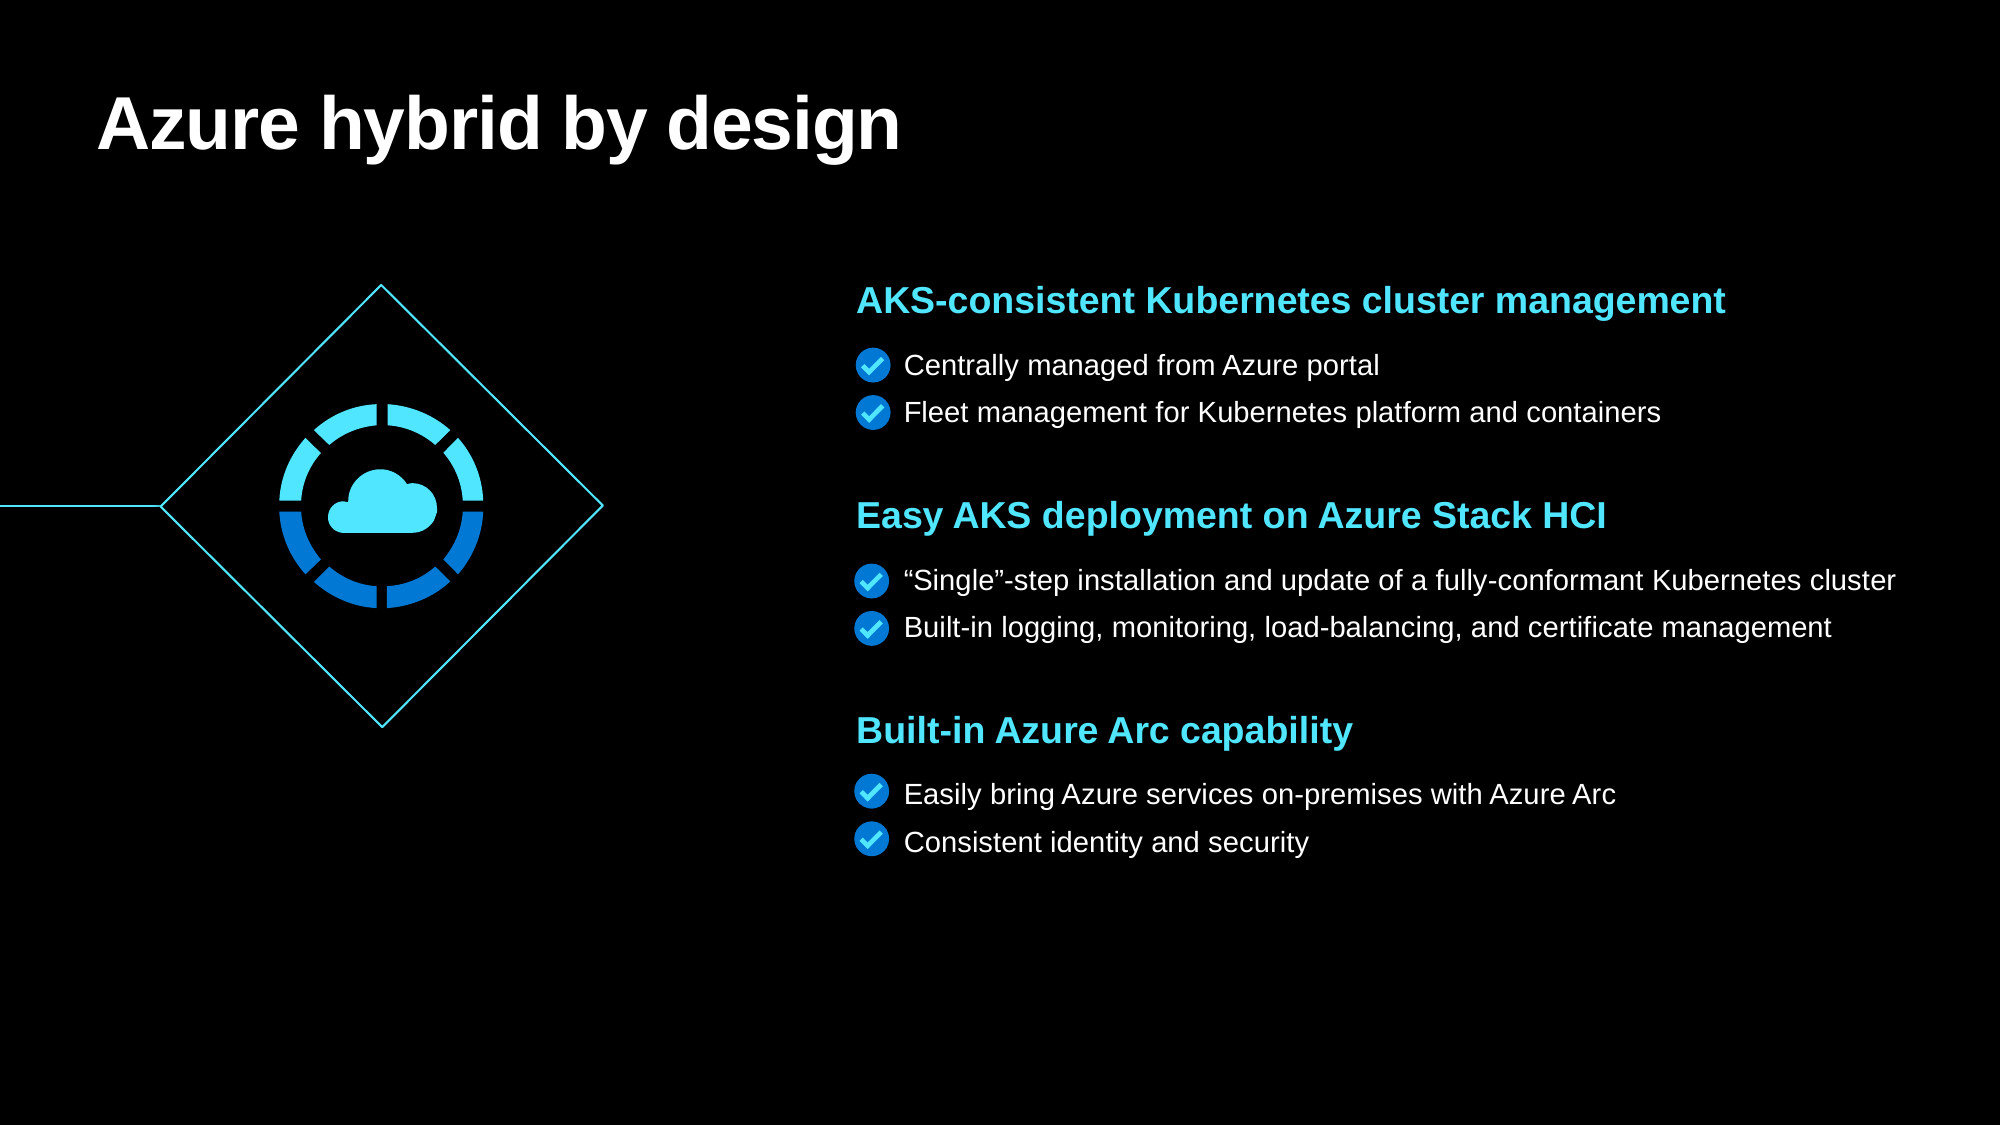

# Azure hybrid by design
AKS-consistent Kubernetes cluster management
Centrally managed from Azure portal
Fleet management for Kubernetes platform and containers
Easy AKS deployment on Azure Stack HCI
“Single”-step installation and update of a fully-conformant Kubernetes cluster
Built-in logging, monitoring, load-balancing, and certificate management
Built-in Azure Arc capability
Easily bring Azure services on-premises with Azure Arc
Consistent identity and security